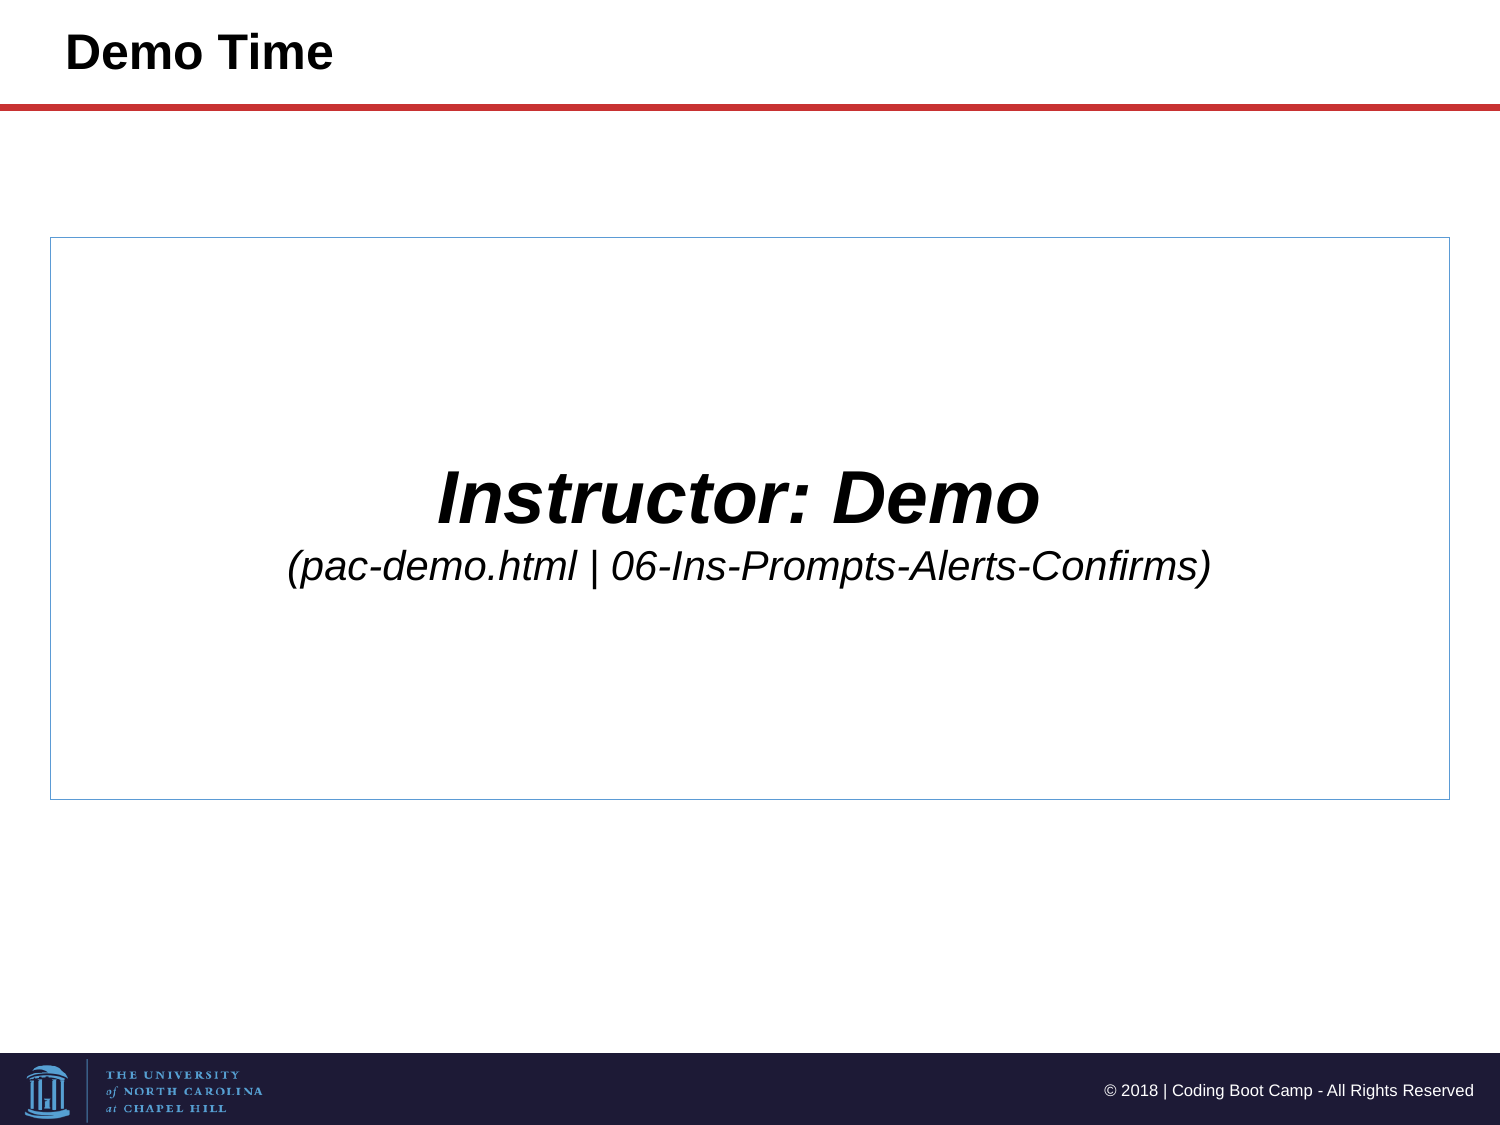

# Demo Time
Instructor: Demo
(pac-demo.html | 06-Ins-Prompts-Alerts-Confirms)